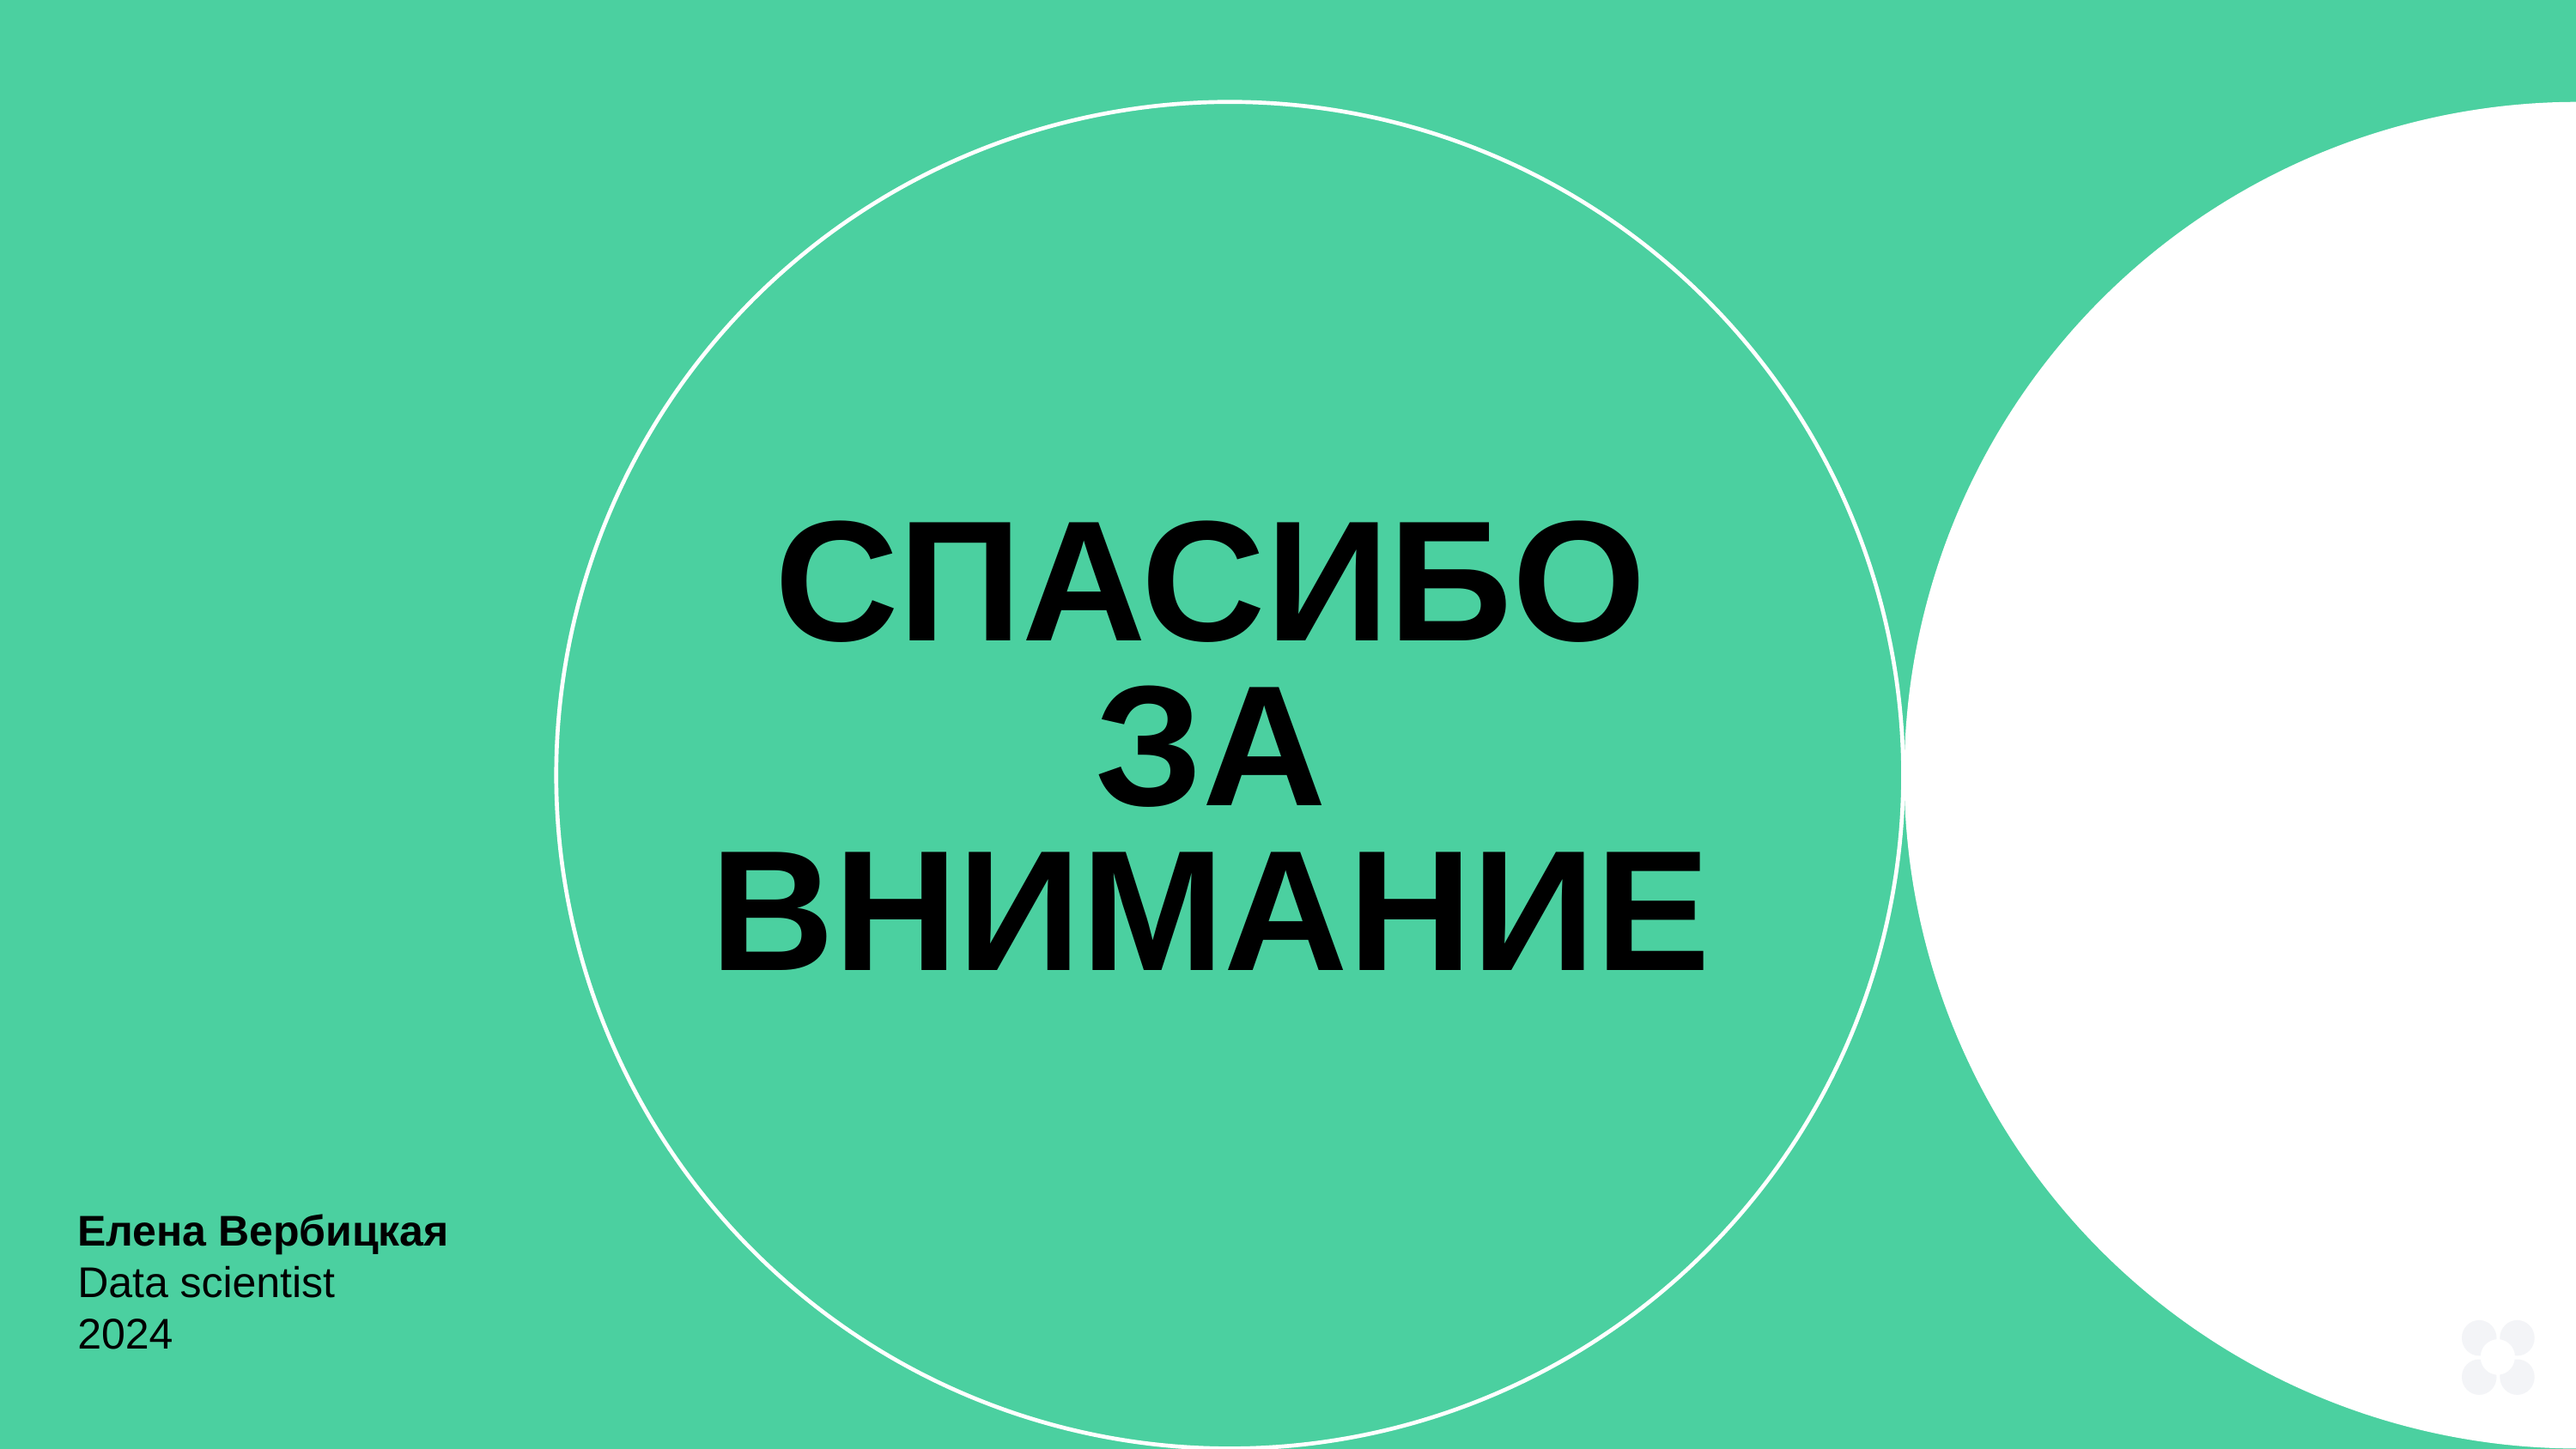

СПАСИБО ЗА ВНИМАНИЕ
Елена Вербицкая
Data scientist
2024